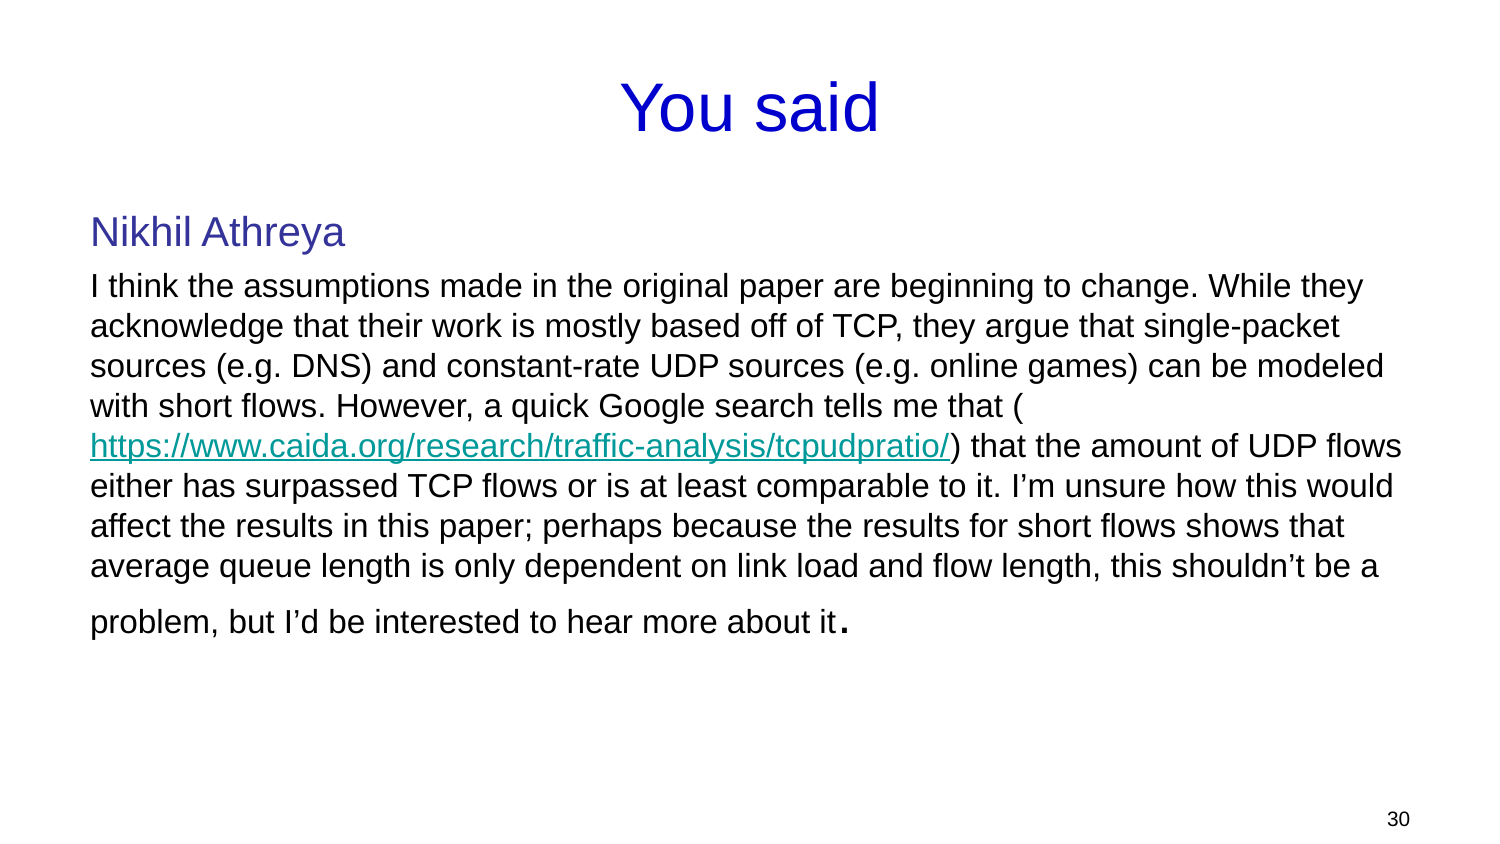

# You said
Nikhil Athreya
I think the assumptions made in the original paper are beginning to change. While they acknowledge that their work is mostly based off of TCP, they argue that single-packet sources (e.g. DNS) and constant-rate UDP sources (e.g. online games) can be modeled with short flows. However, a quick Google search tells me that (https://www.caida.org/research/traffic-analysis/tcpudpratio/) that the amount of UDP flows either has surpassed TCP flows or is at least comparable to it. I’m unsure how this would affect the results in this paper; perhaps because the results for short flows shows that average queue length is only dependent on link load and flow length, this shouldn’t be a problem, but I’d be interested to hear more about it.
30